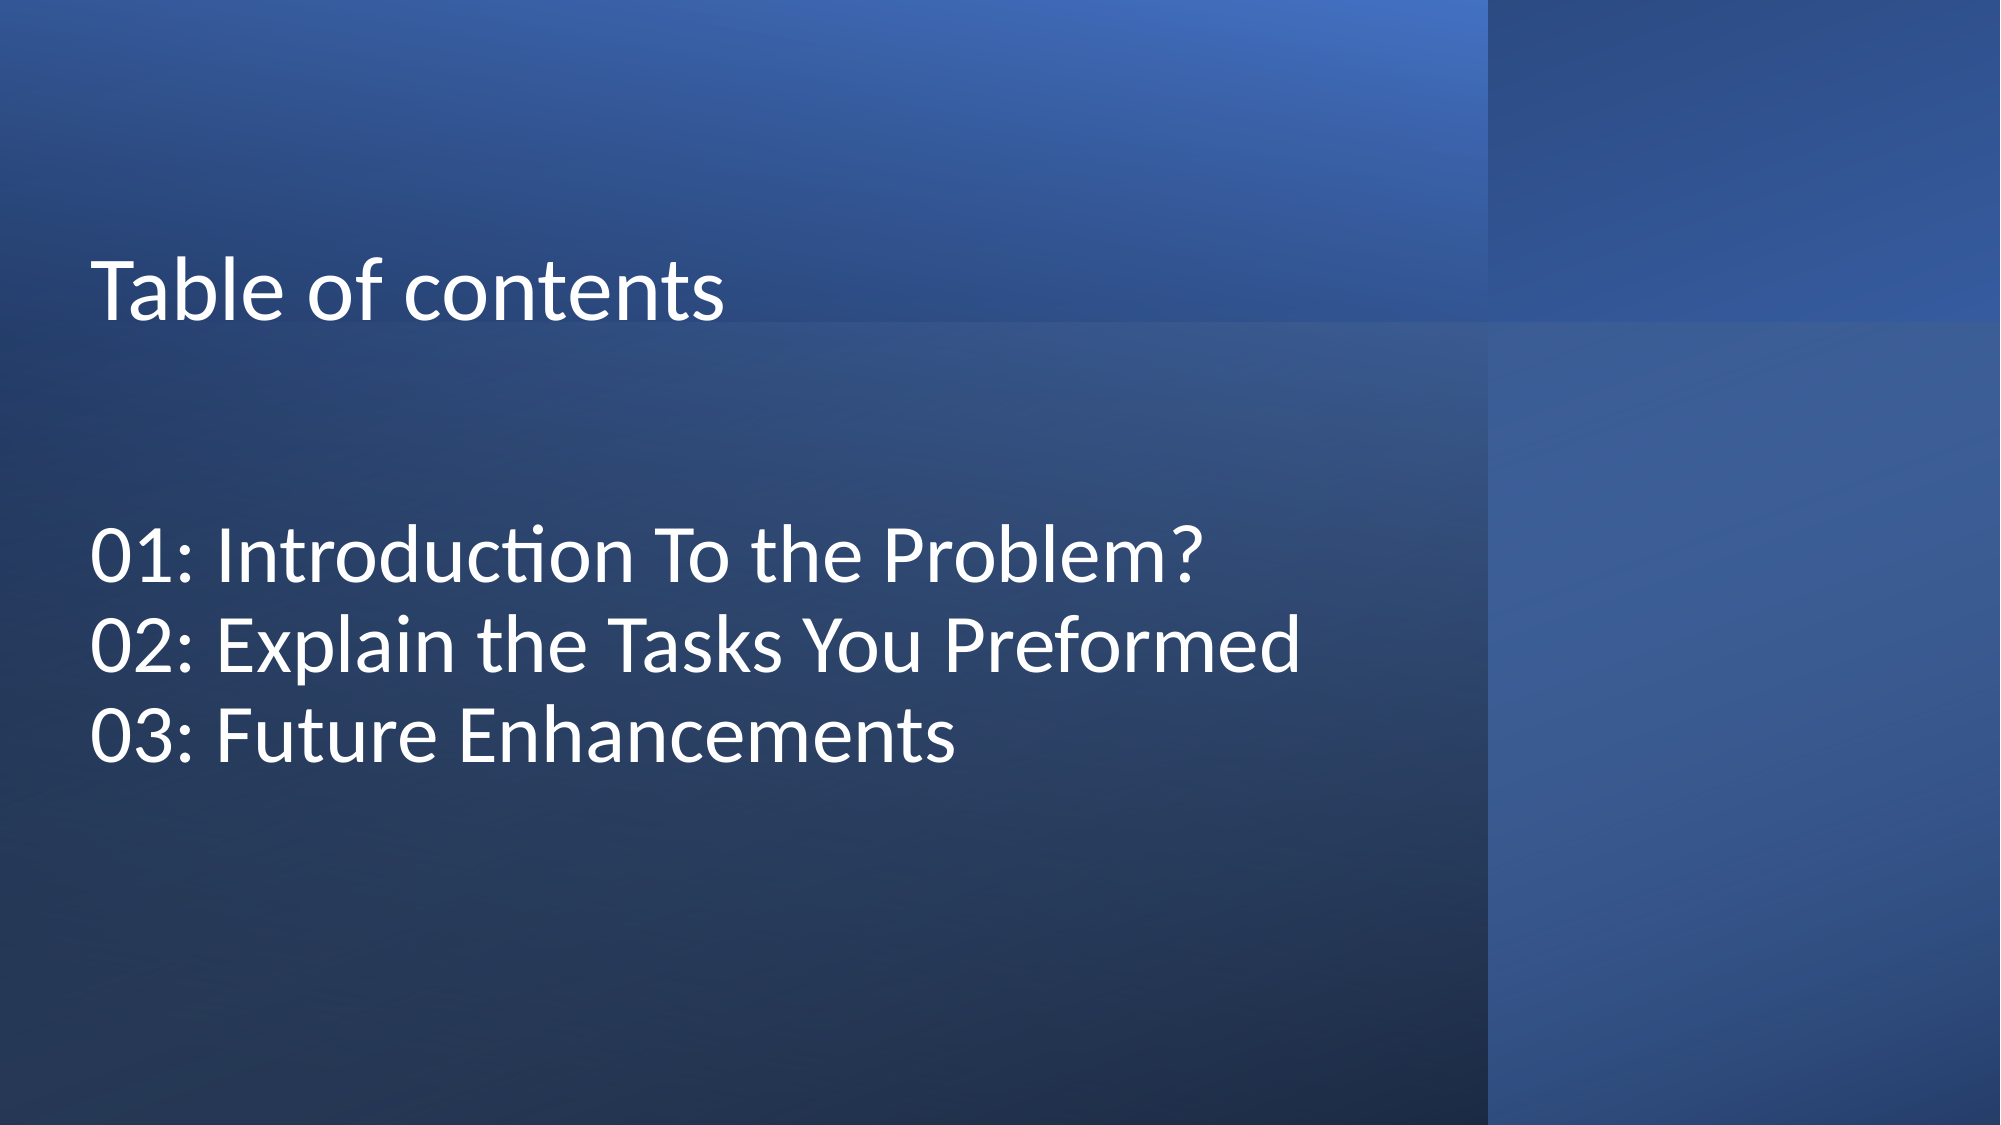

Table of contents
# 01: Introduction To the Problem? 02: Explain the Tasks You Preformed 03: Future Enhancements